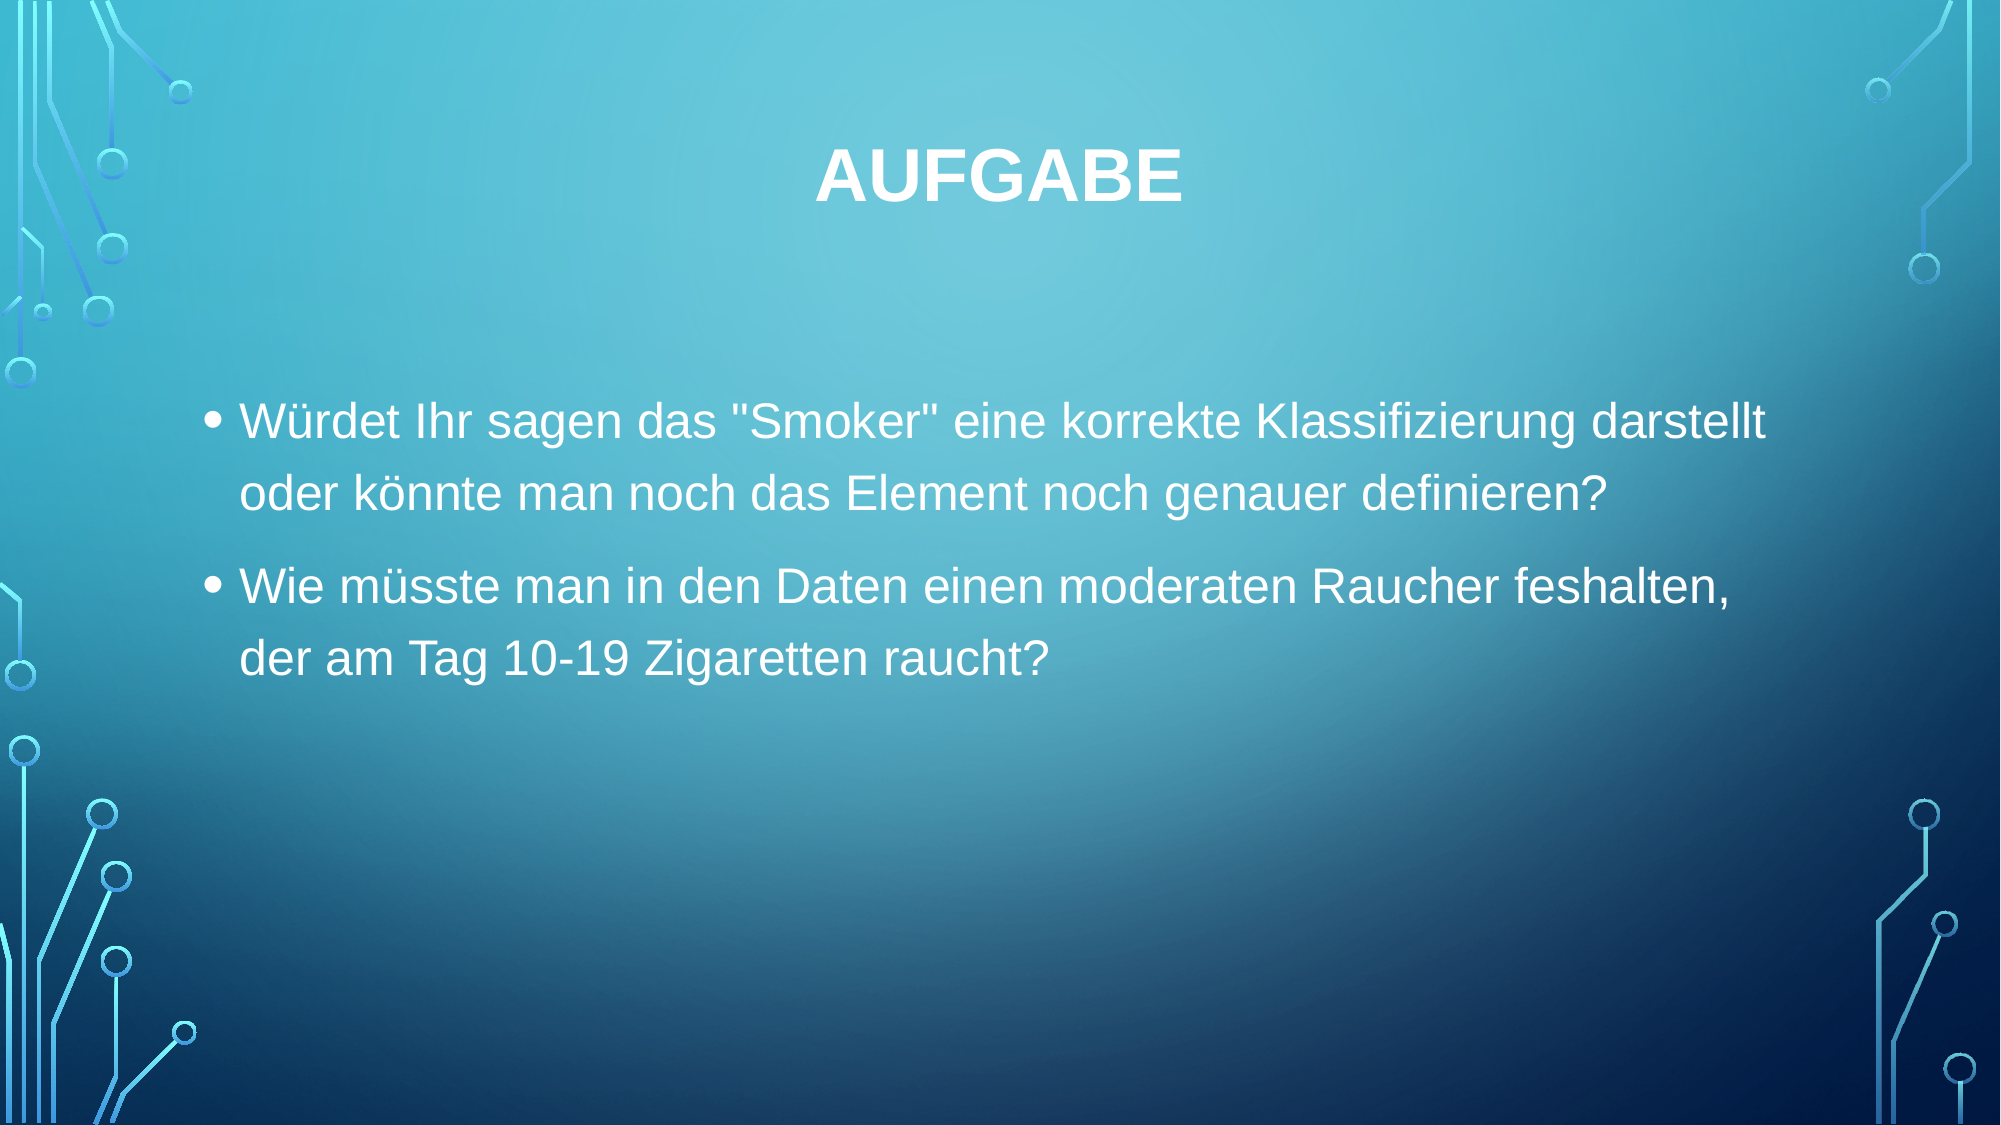

# Aufgabe
Würdet Ihr sagen das "Smoker" eine korrekte Klassifizierung darstellt oder könnte man noch das Element noch genauer definieren?
Wie müsste man in den Daten einen moderaten Raucher feshalten, der am Tag 10-19 Zigaretten raucht?